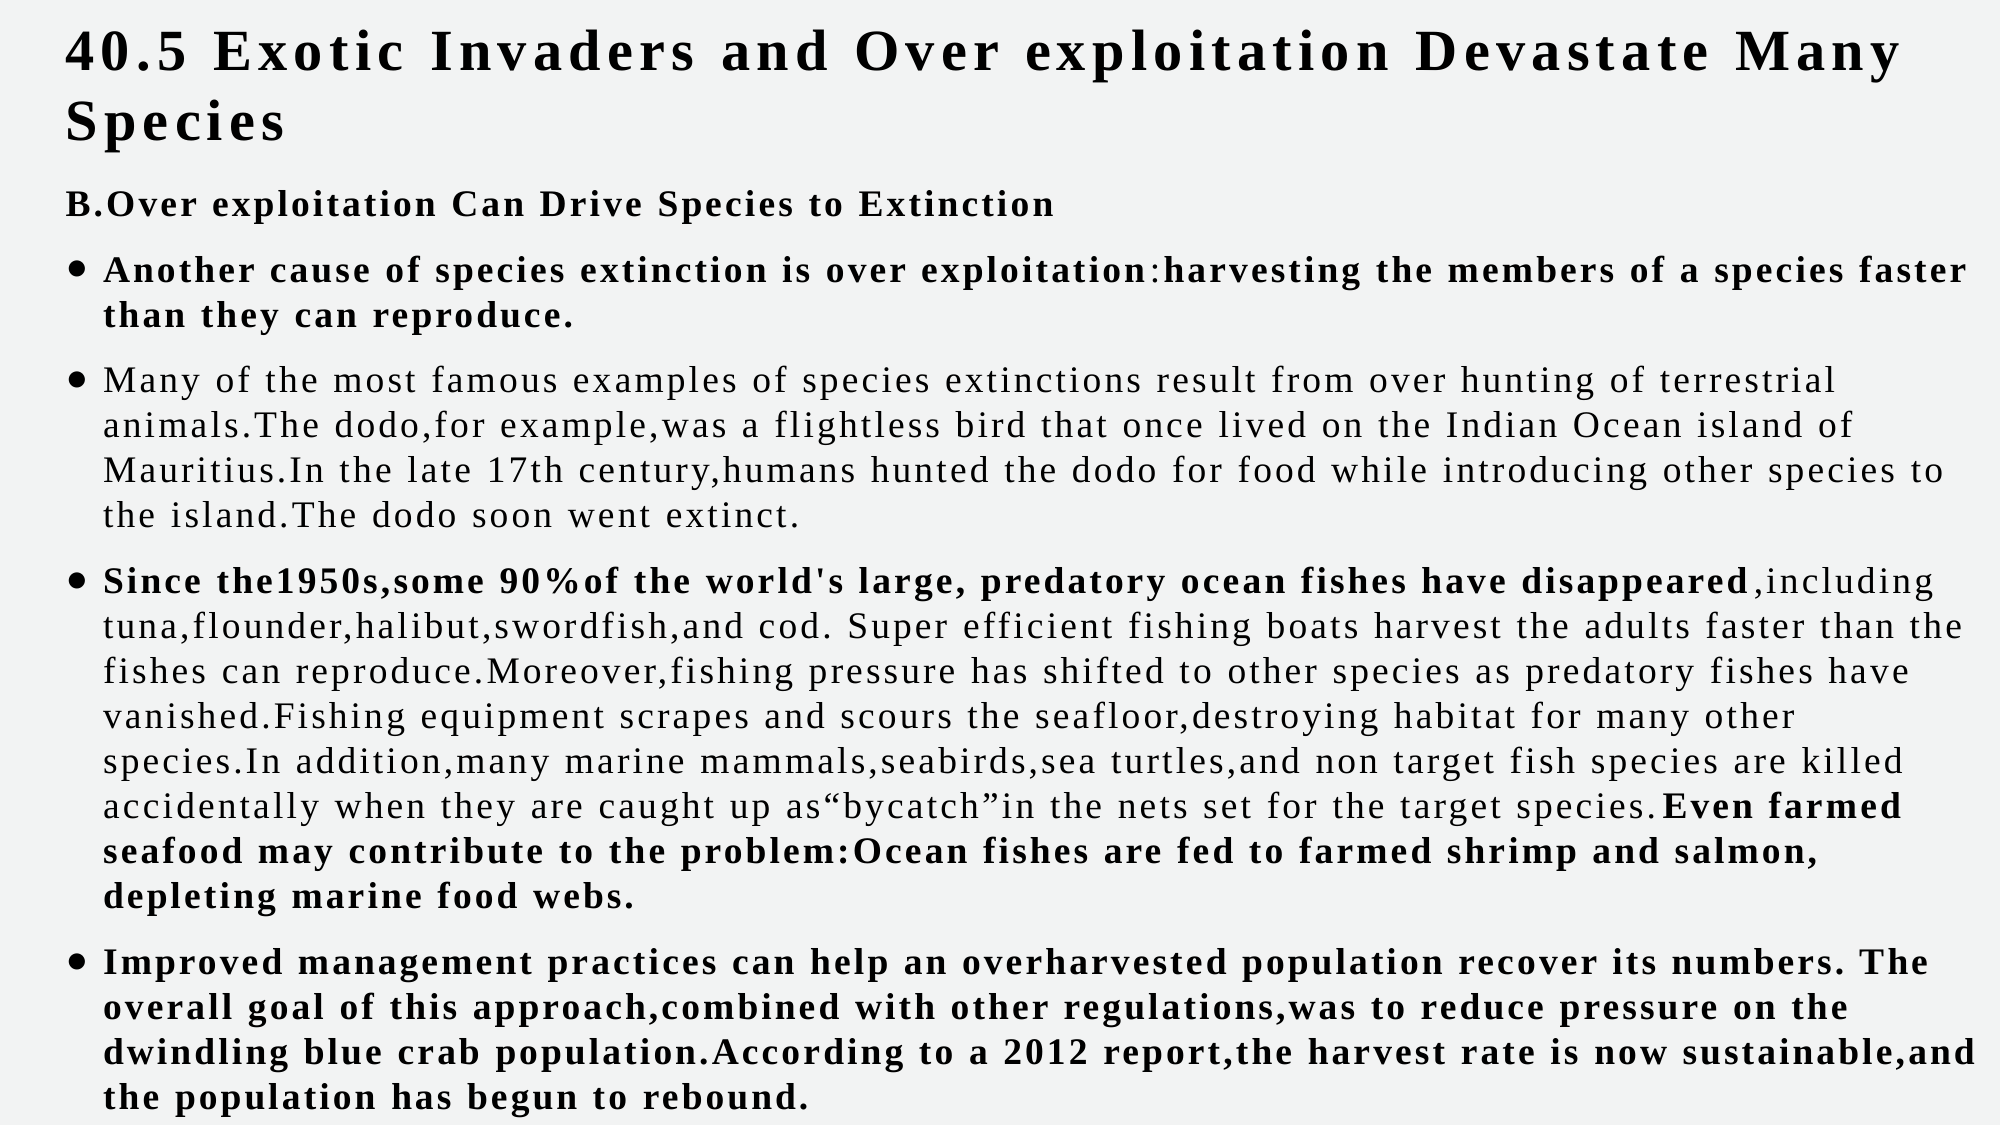

40.5 Exotic Invaders and Over exploitation Devastate Many Species
B.Over exploitation Can Drive Species to Extinction
Another cause of species extinction is over exploitation:harvesting the members of a species faster than they can reproduce.
Many of the most famous examples of species extinctions result from over hunting of terrestrial animals.The dodo,for example,was a flightless bird that once lived on the Indian Ocean island of Mauritius.In the late 17th century,humans hunted the dodo for food while introducing other species to the island.The dodo soon went extinct.
Since the1950s,some 90%of the world's large, predatory ocean fishes have disappeared,including tuna,flounder,halibut,swordfish,and cod. Super efficient fishing boats harvest the adults faster than the fishes can reproduce.Moreover,fishing pressure has shifted to other species as predatory fishes have vanished.Fishing equipment scrapes and scours the seafloor,destroying habitat for many other species.In addition,many marine mammals,seabirds,sea turtles,and non target fish species are killed accidentally when they are caught up as“bycatch”in the nets set for the target species.Even farmed seafood may contribute to the problem:Ocean fishes are fed to farmed shrimp and salmon, depleting marine food webs.
Improved management practices can help an overharvested population recover its numbers. The overall goal of this approach,combined with other regulations,was to reduce pressure on the dwindling blue crab population.According to a 2012 report,the harvest rate is now sustainable,and the population has begun to rebound.